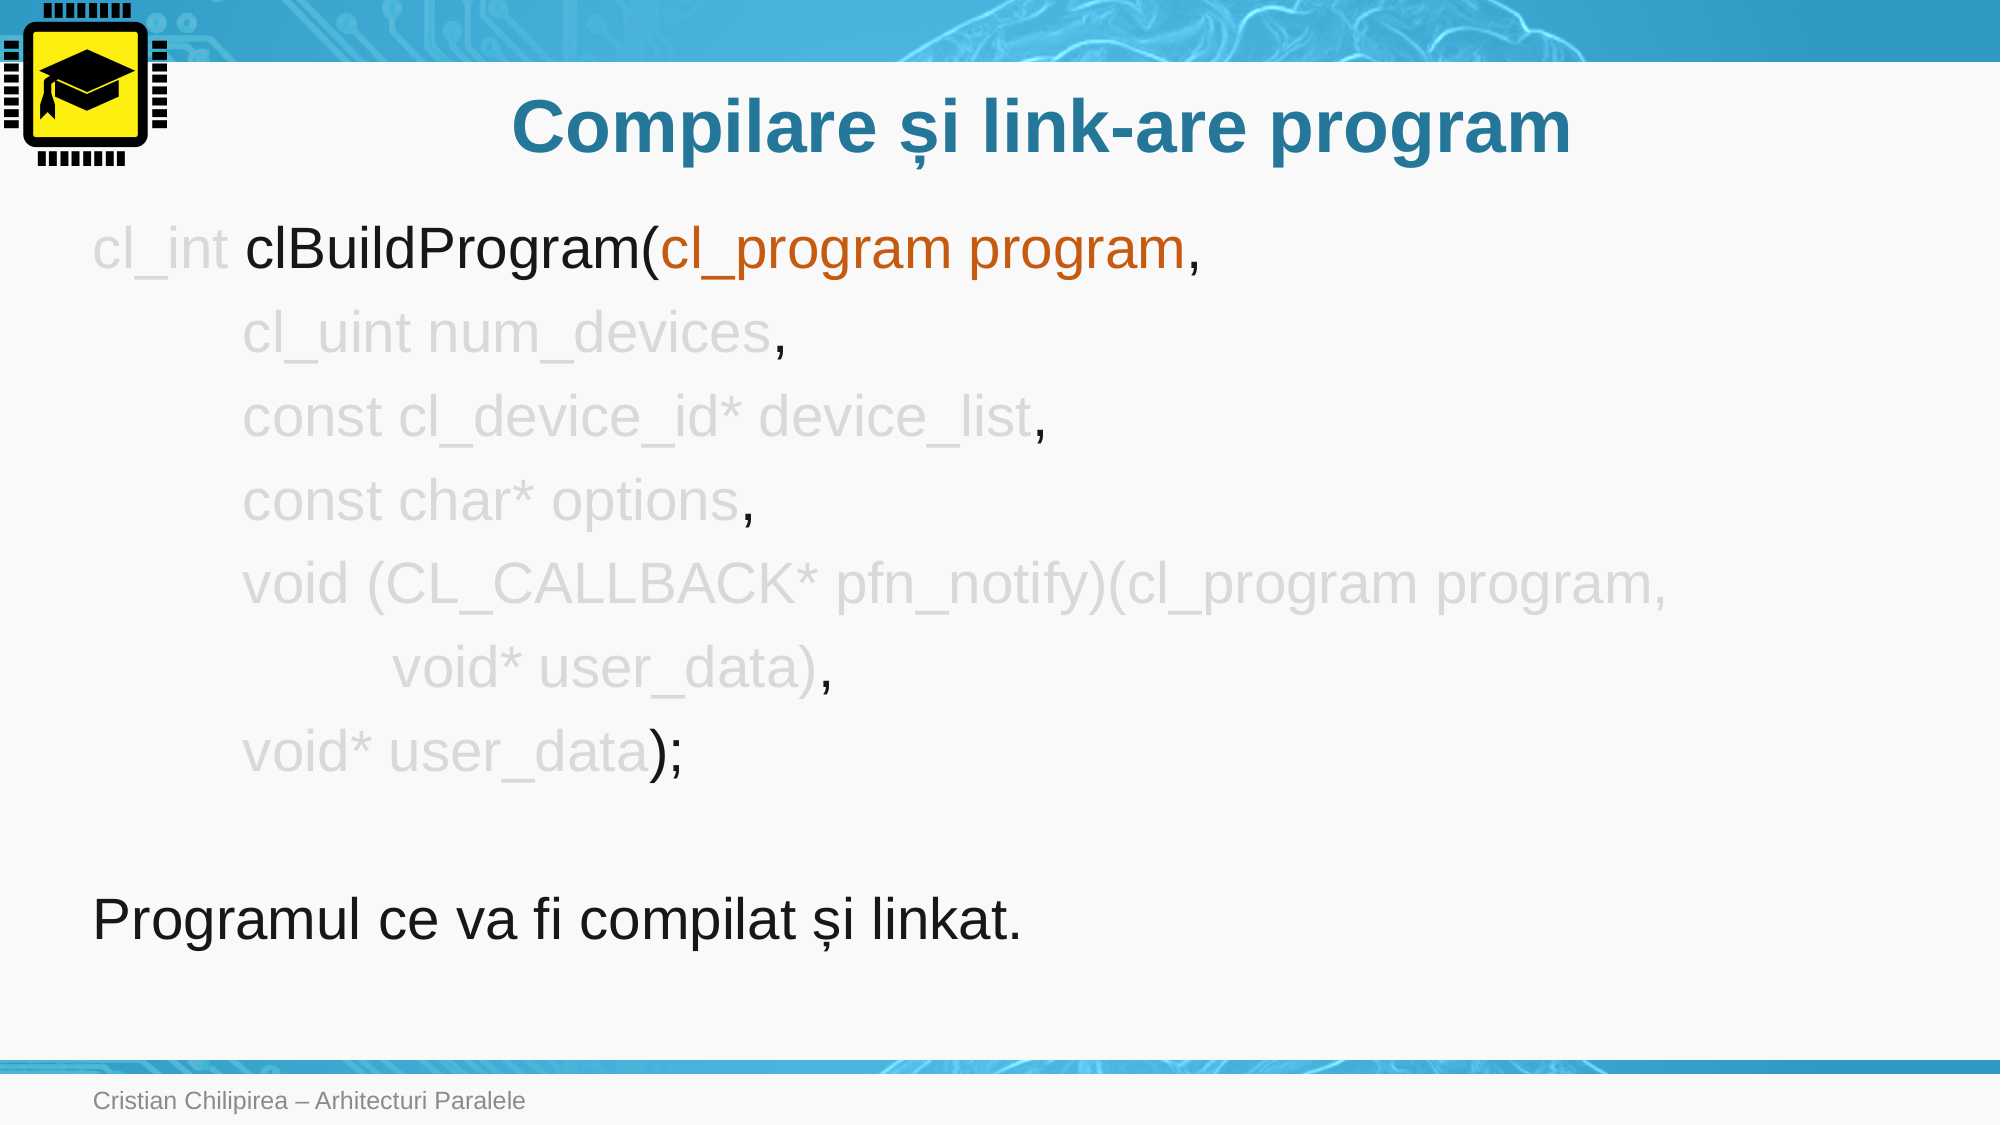

# Compilare și link-are program
cl_int clBuildProgram(cl_program program,
	cl_uint num_devices,
	const cl_device_id* device_list,
	const char* options,
	void (CL_CALLBACK* pfn_notify)(cl_program program,
		void* user_data),
	void* user_data);

Programul ce va fi compilat și linkat.
Cristian Chilipirea – Arhitecturi Paralele